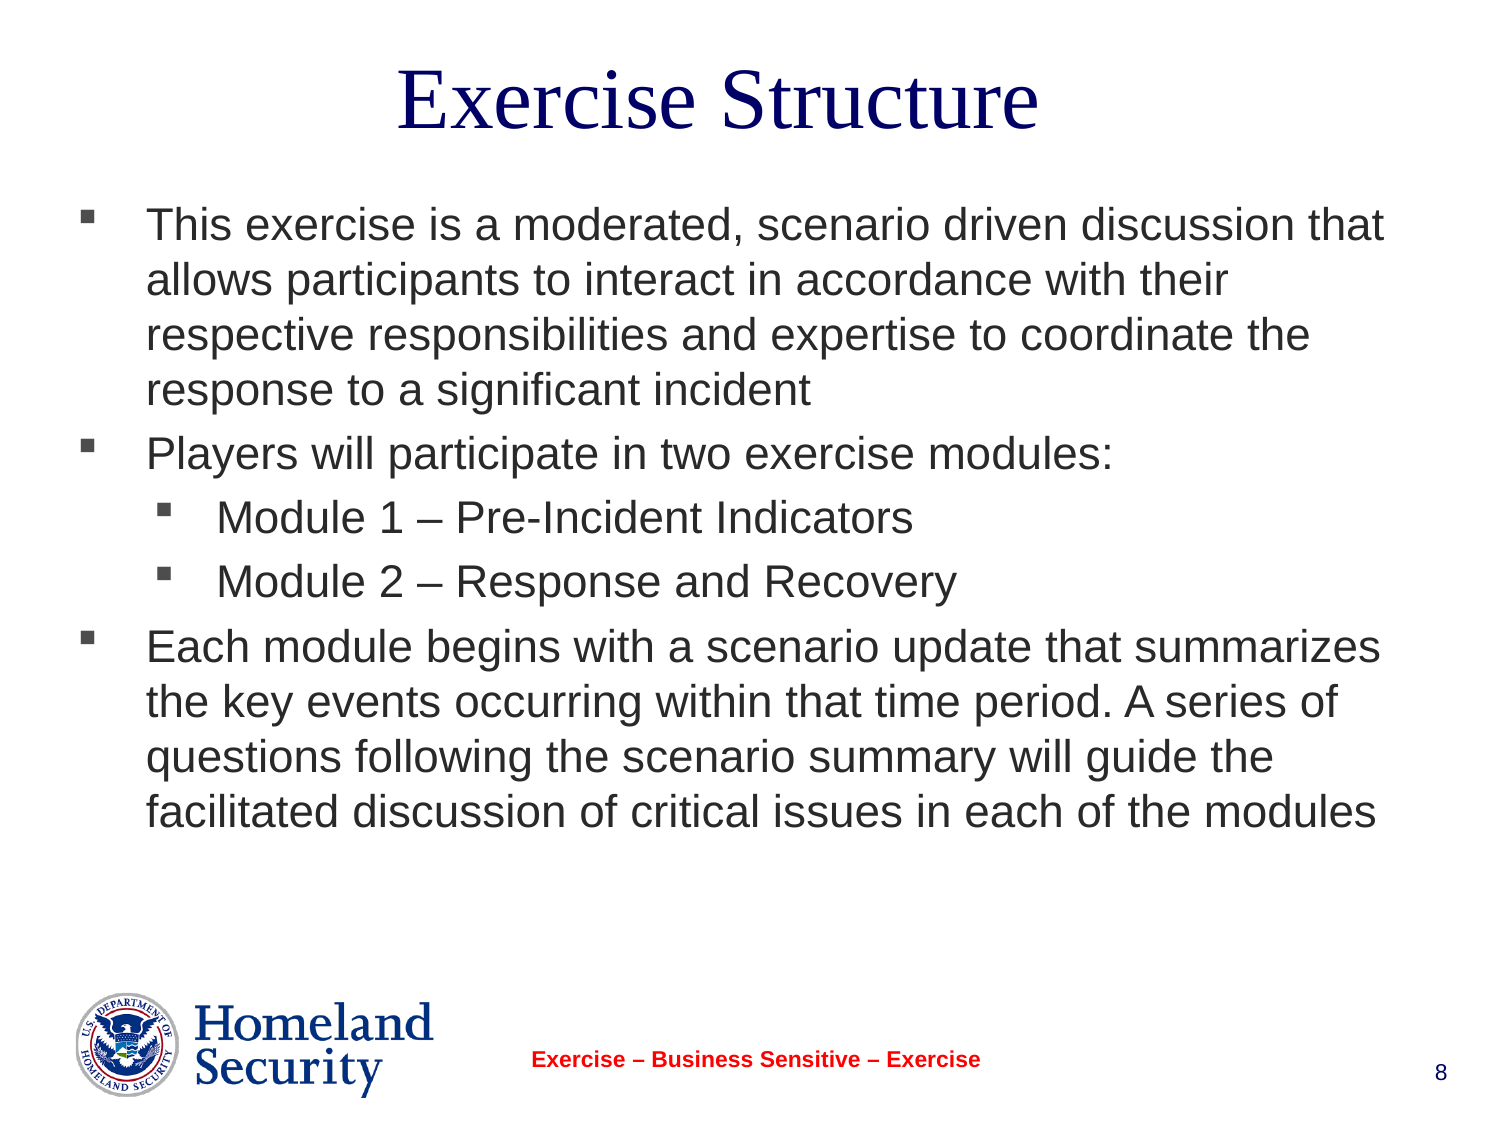

Exercise Structure
This exercise is a moderated, scenario driven discussion that allows participants to interact in accordance with their respective responsibilities and expertise to coordinate the response to a significant incident
Players will participate in two exercise modules:
Module 1 – Pre-Incident Indicators
Module 2 – Response and Recovery
Each module begins with a scenario update that summarizes the key events occurring within that time period. A series of questions following the scenario summary will guide the facilitated discussion of critical issues in each of the modules
Exercise – Business Sensitive – Exercise